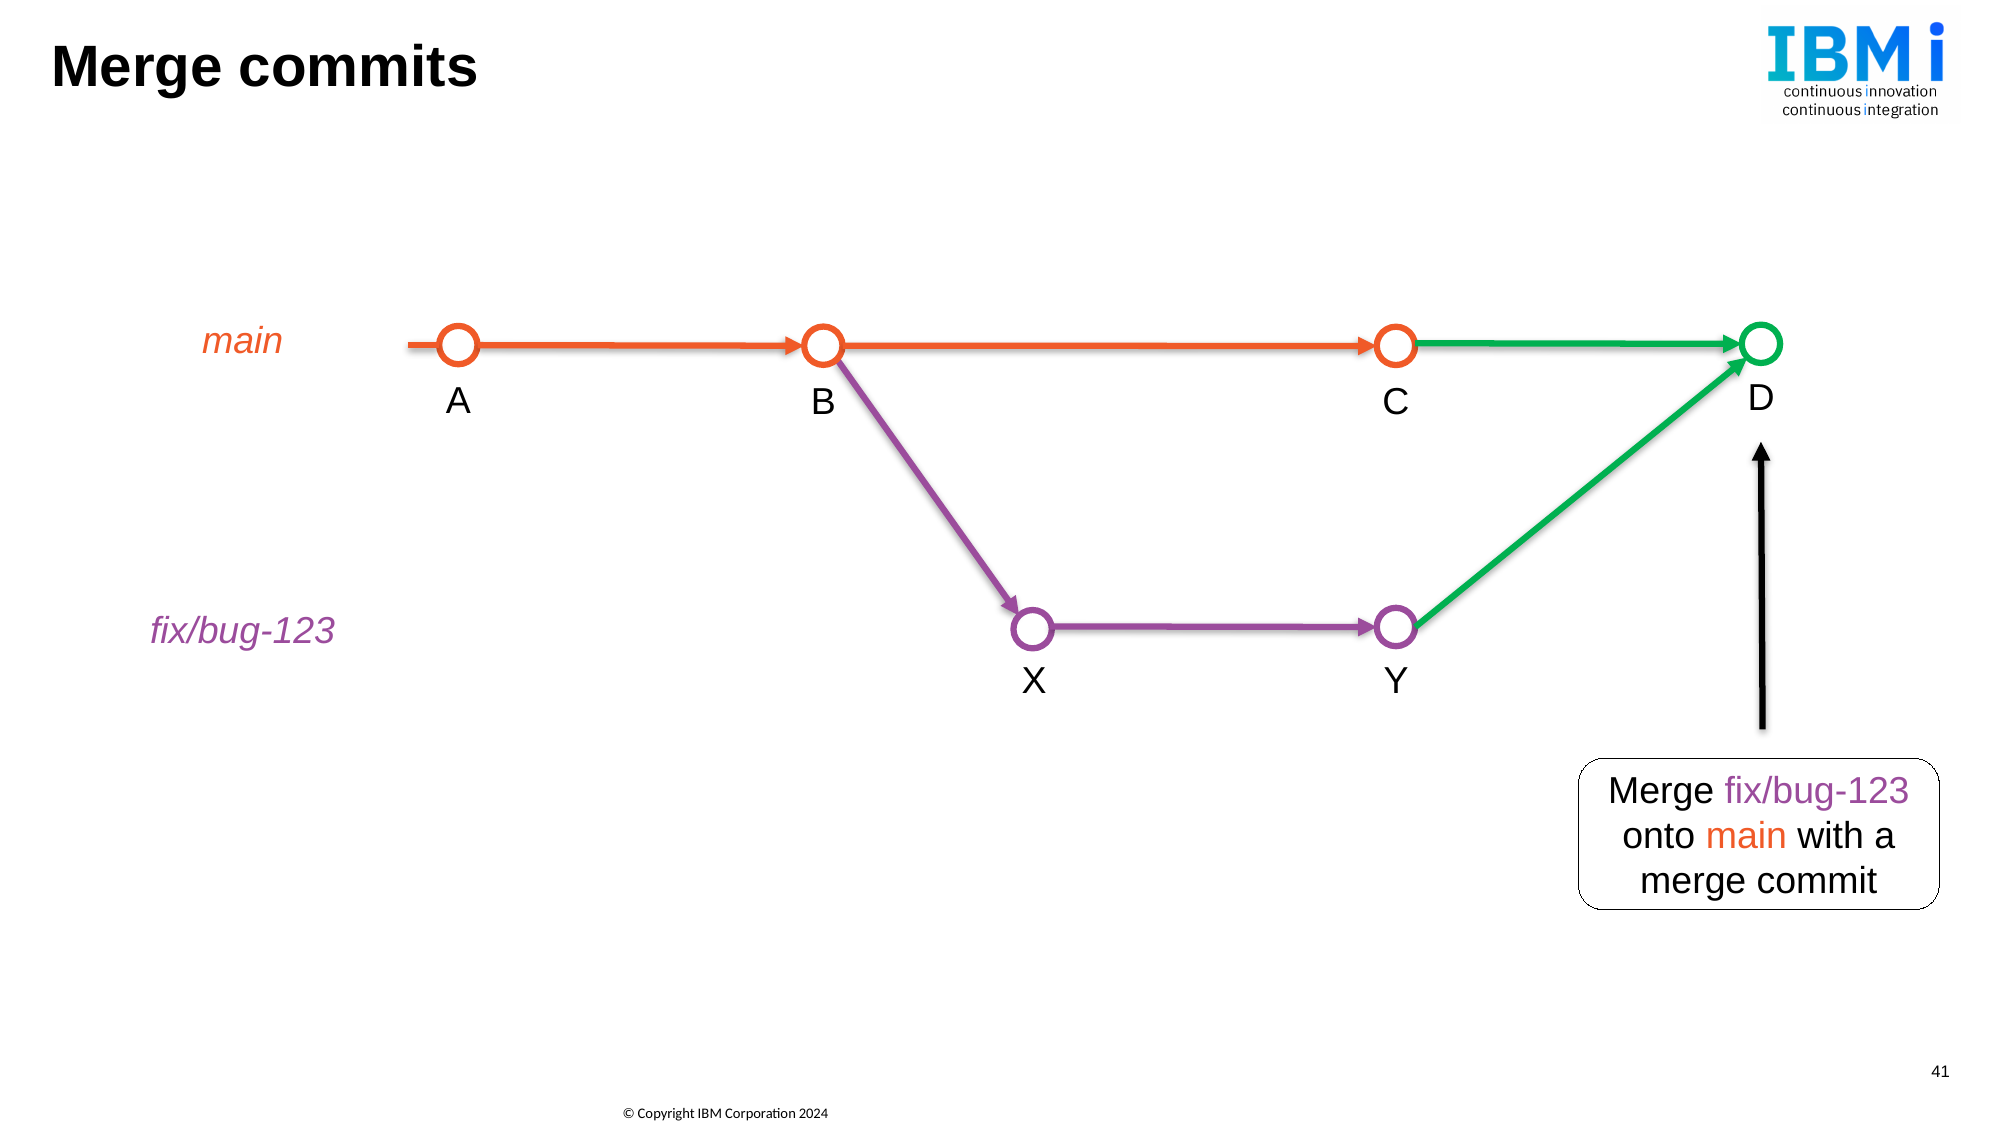

# Merge commits
main

D
A
B
C
fix/bug-123

X
Y
Merge fix/bug-123 onto main with a merge commit

41